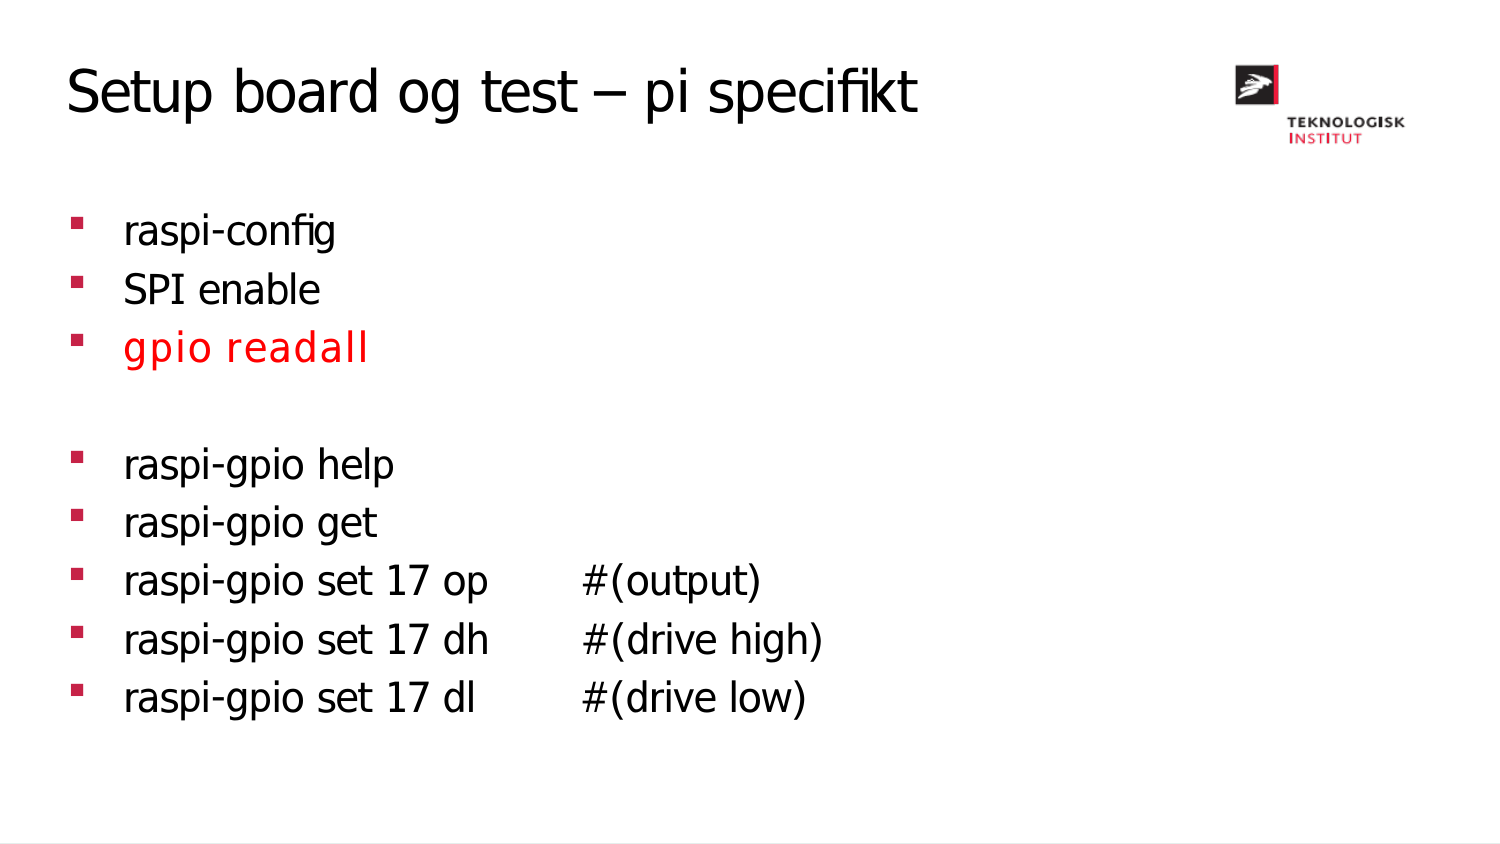

Setup board og test – pi specifikt
raspi-config
SPI enable
gpio readall

raspi-gpio help
raspi-gpio get
raspi-gpio set 17 op       #(output)
raspi-gpio set 17 dh       #(drive high)
raspi-gpio set 17 dl        #(drive low)